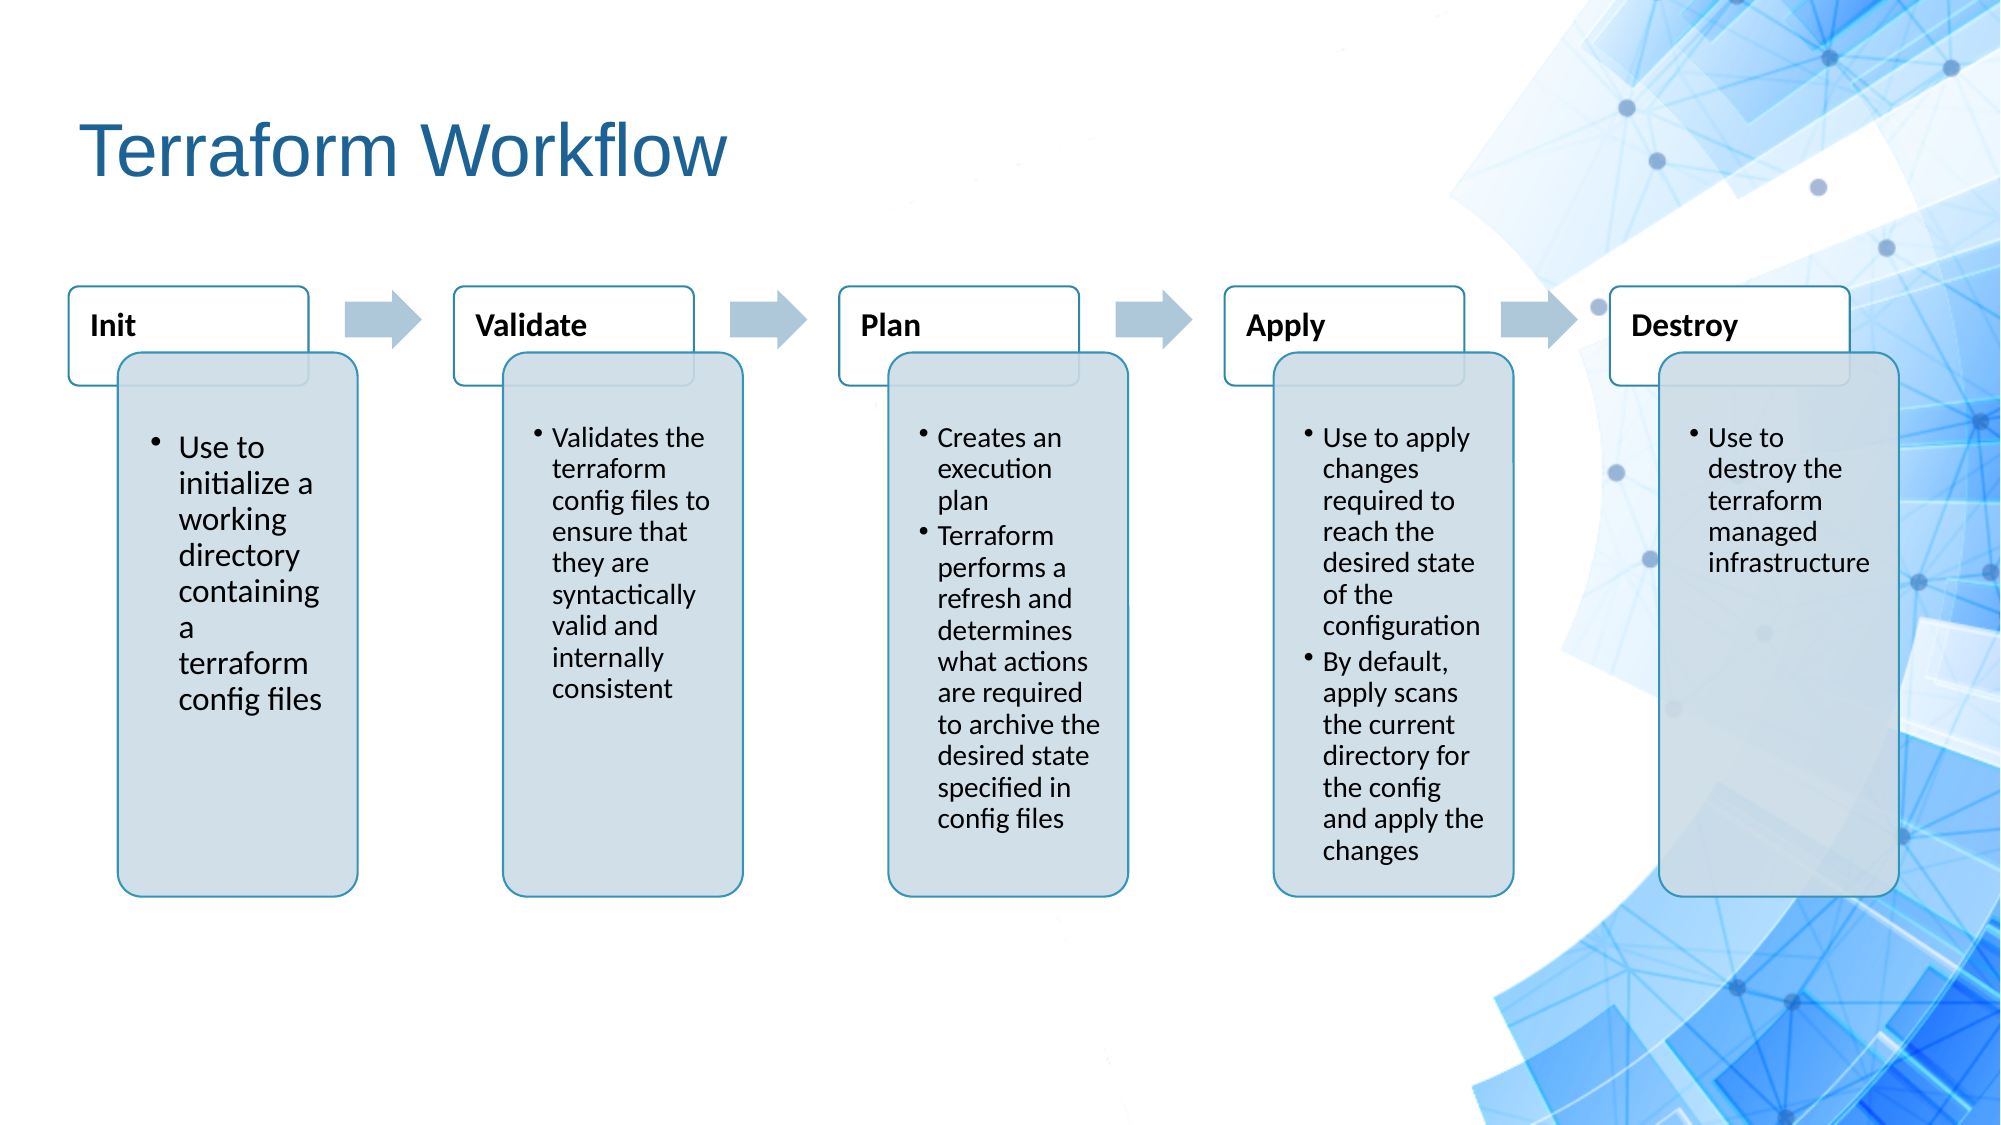

Terraform Workflow
Init

Use to initialize a working directory containing a terraform config files

Validate

Validates the terraform config files to ensure that they are syntactically valid and internally consistent

Plan

Creates an execution plan
Terraform performs a refresh and determines what actions are required to archive the desired state specified in config files

Apply

Use to apply changes required to reach the desired state of the configuration
By default, apply scans the current directory for the config and apply the changes

Destroy

Use to destroy the terraform managed infrastructure